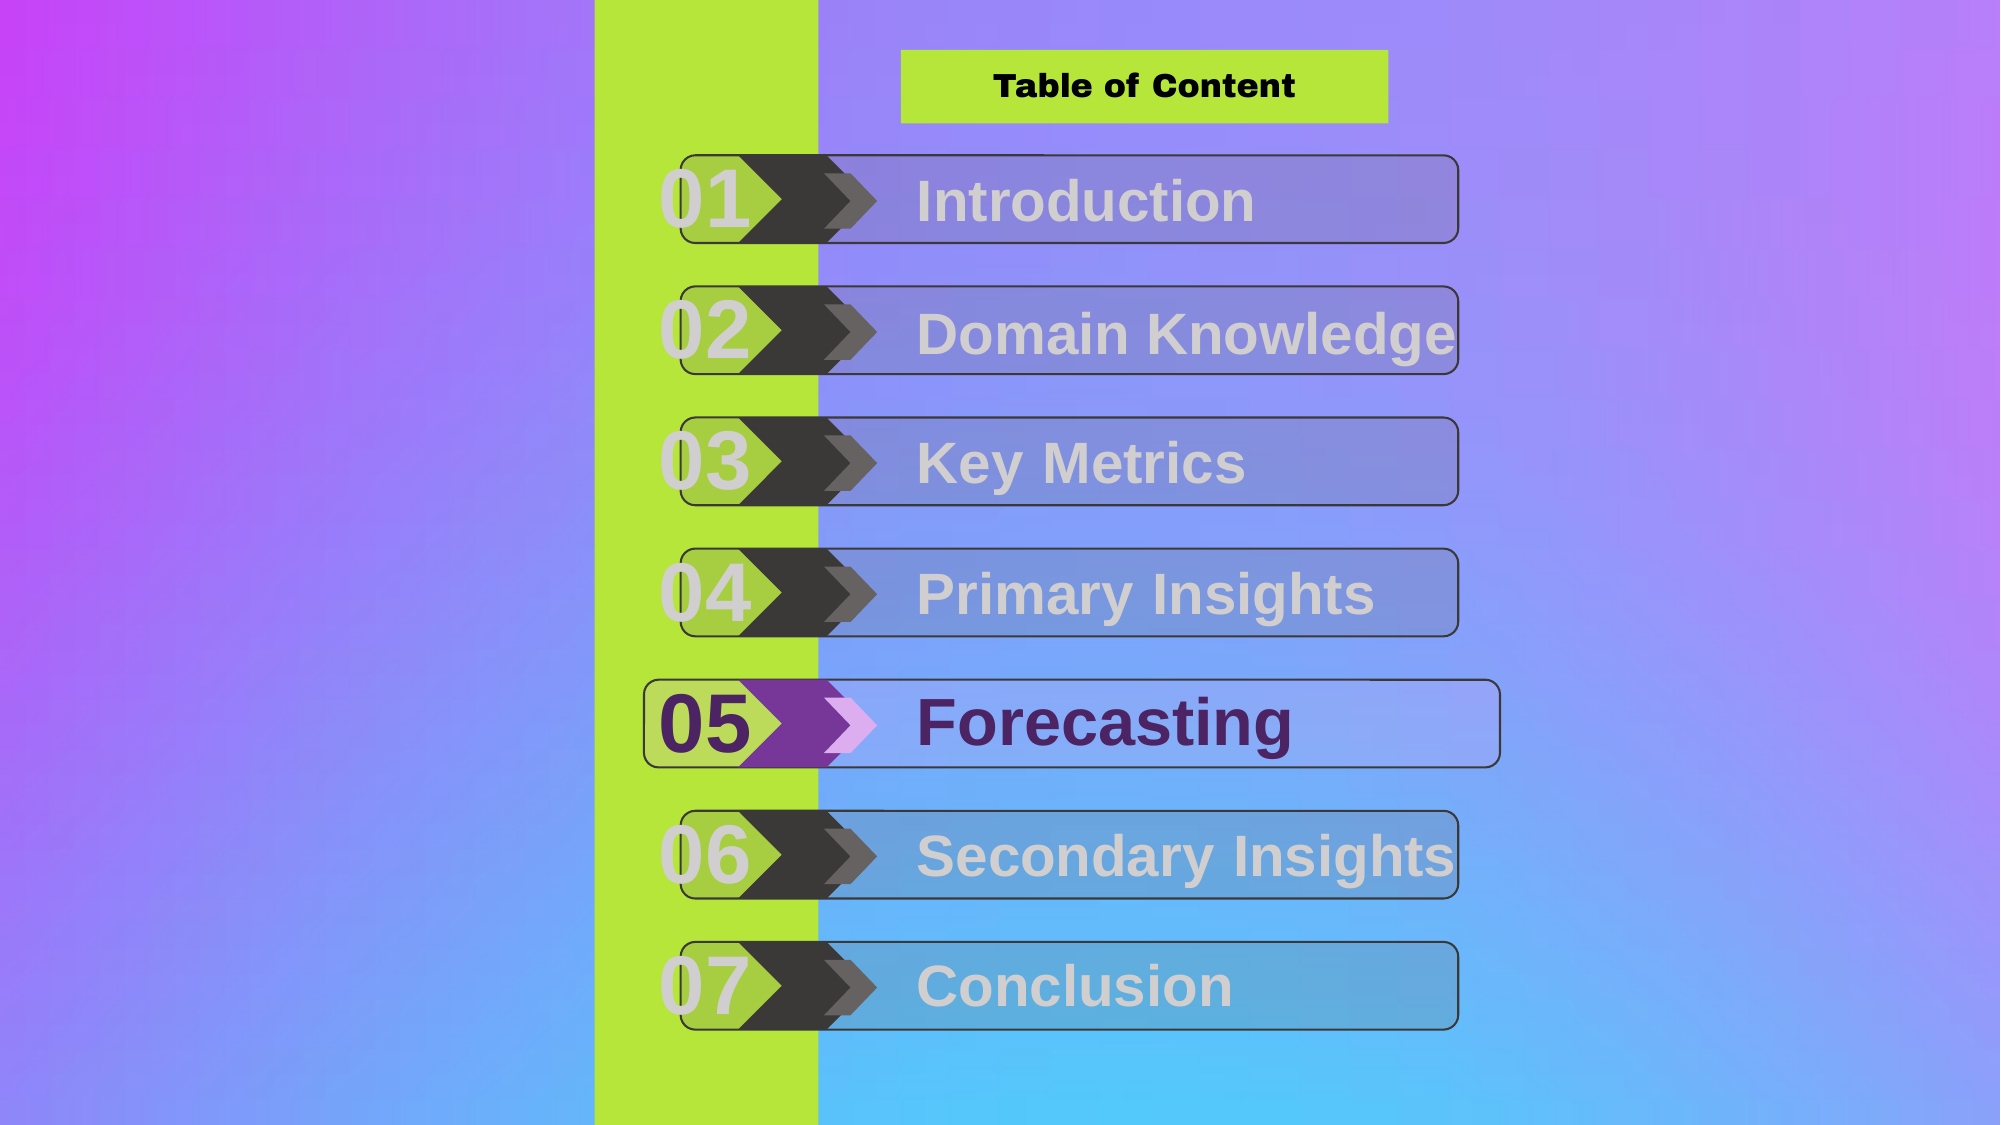

# Table of Content
01

Introduction

02

Domain Knowledge

03
Key Metrics

04
Primary Insights

05
Forecasting

06
Secondary Insights

07
Conclusion